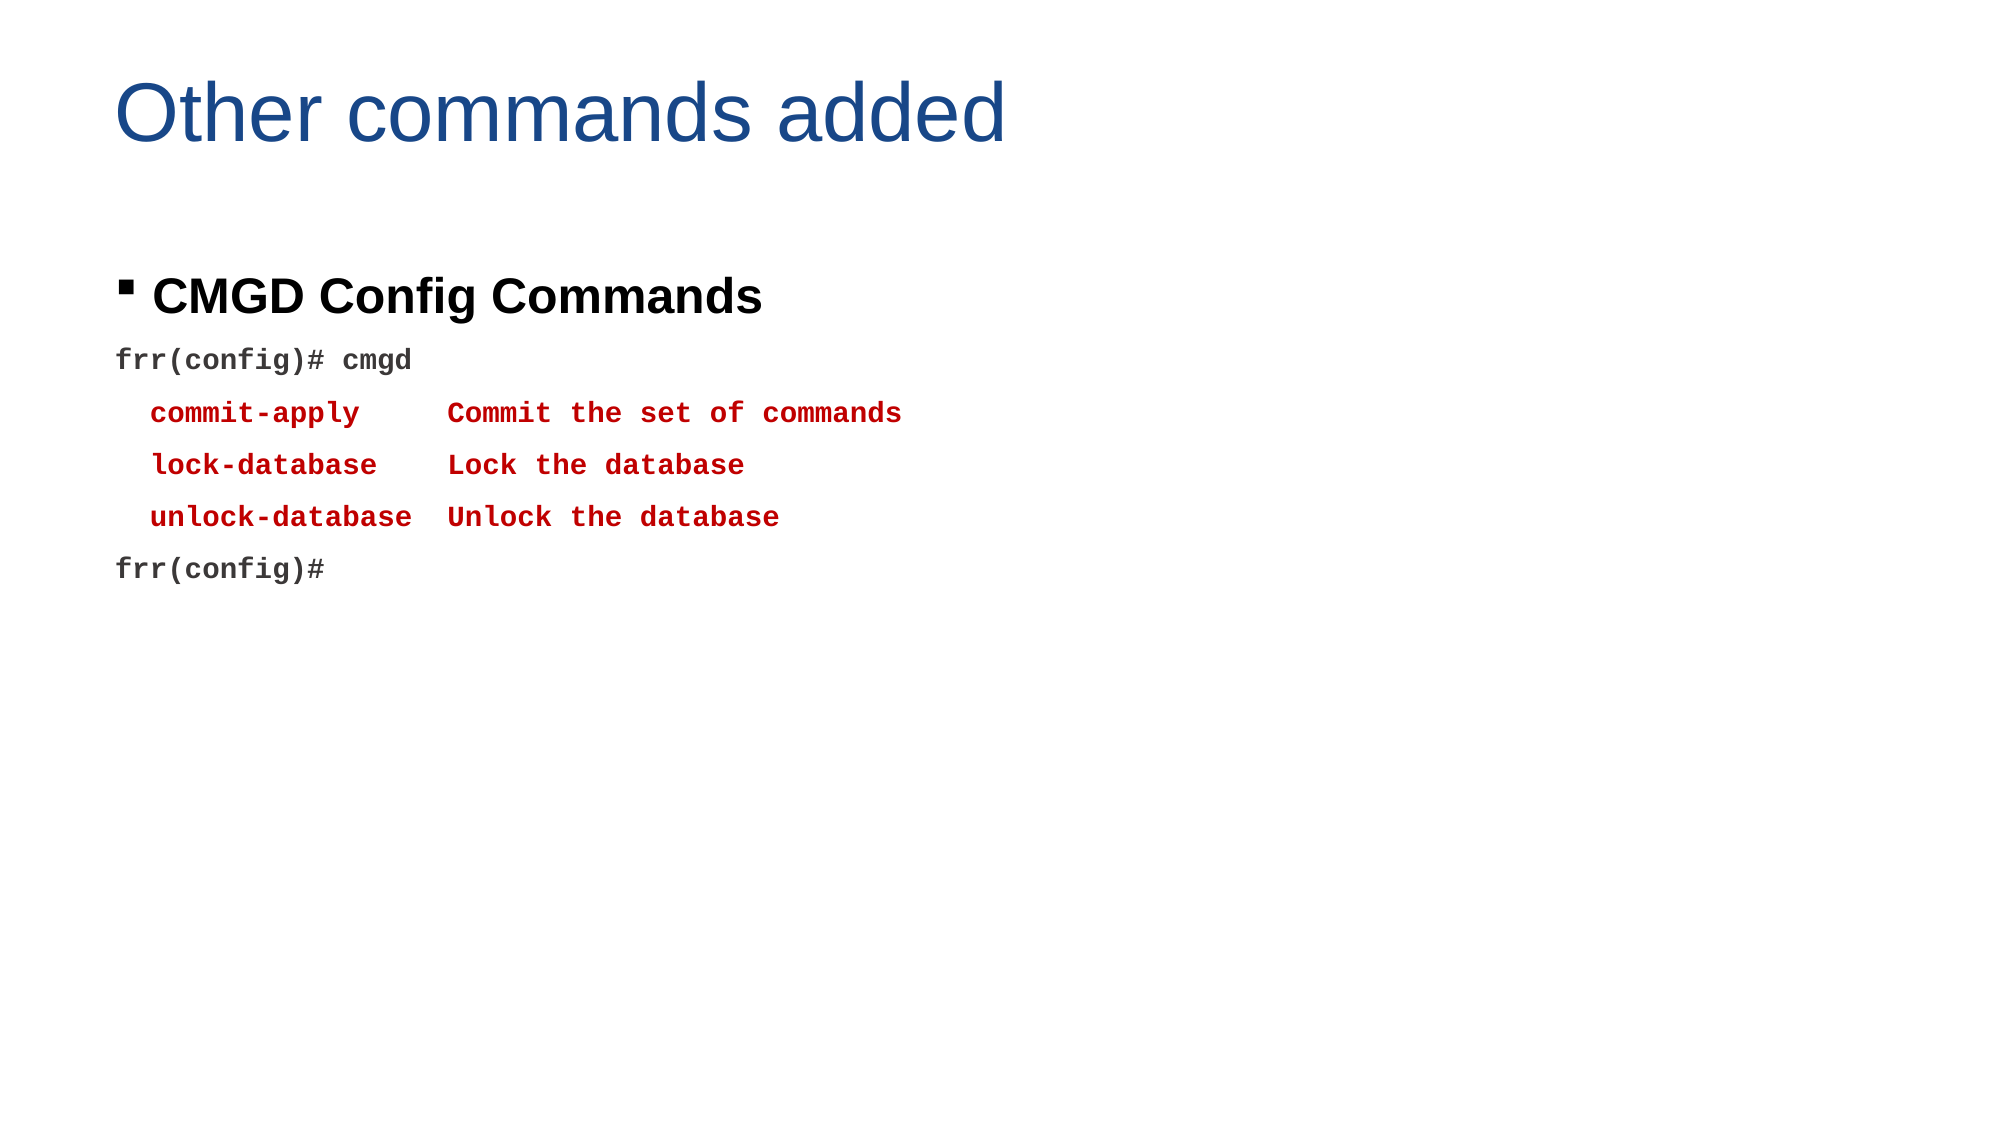

# Other commands added

CMGD Config Commands
frr(config)# cmgd
  commit-apply     Commit the set of commands
  lock-database    Lock the database
  unlock-database  Unlock the database
frr(config)#